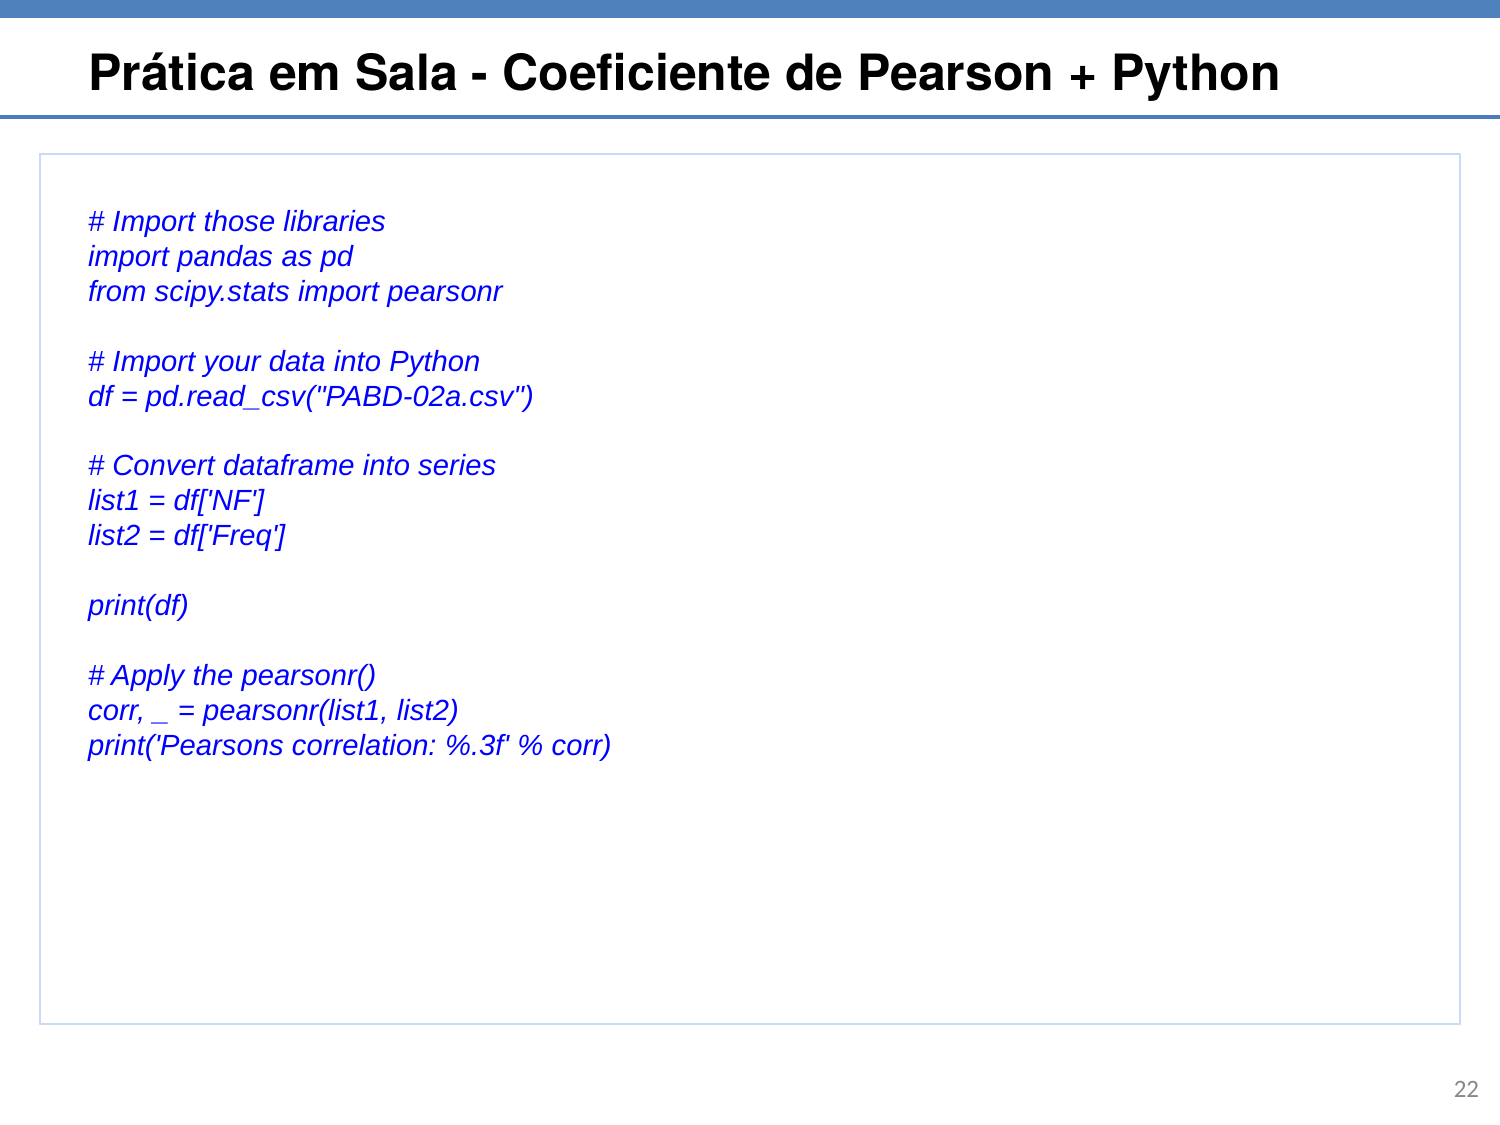

# Prática em Sala - Coeficiente de Pearson + Python

# Import those libraries
import pandas as pd
from scipy.stats import pearsonr

# Import your data into Python
df = pd.read_csv("PABD-02a.csv")

# Convert dataframe into series
list1 = df['NF']
list2 = df['Freq']

print(df)

# Apply the pearsonr()
corr, _ = pearsonr(list1, list2)
print('Pearsons correlation: %.3f' % corr)

22